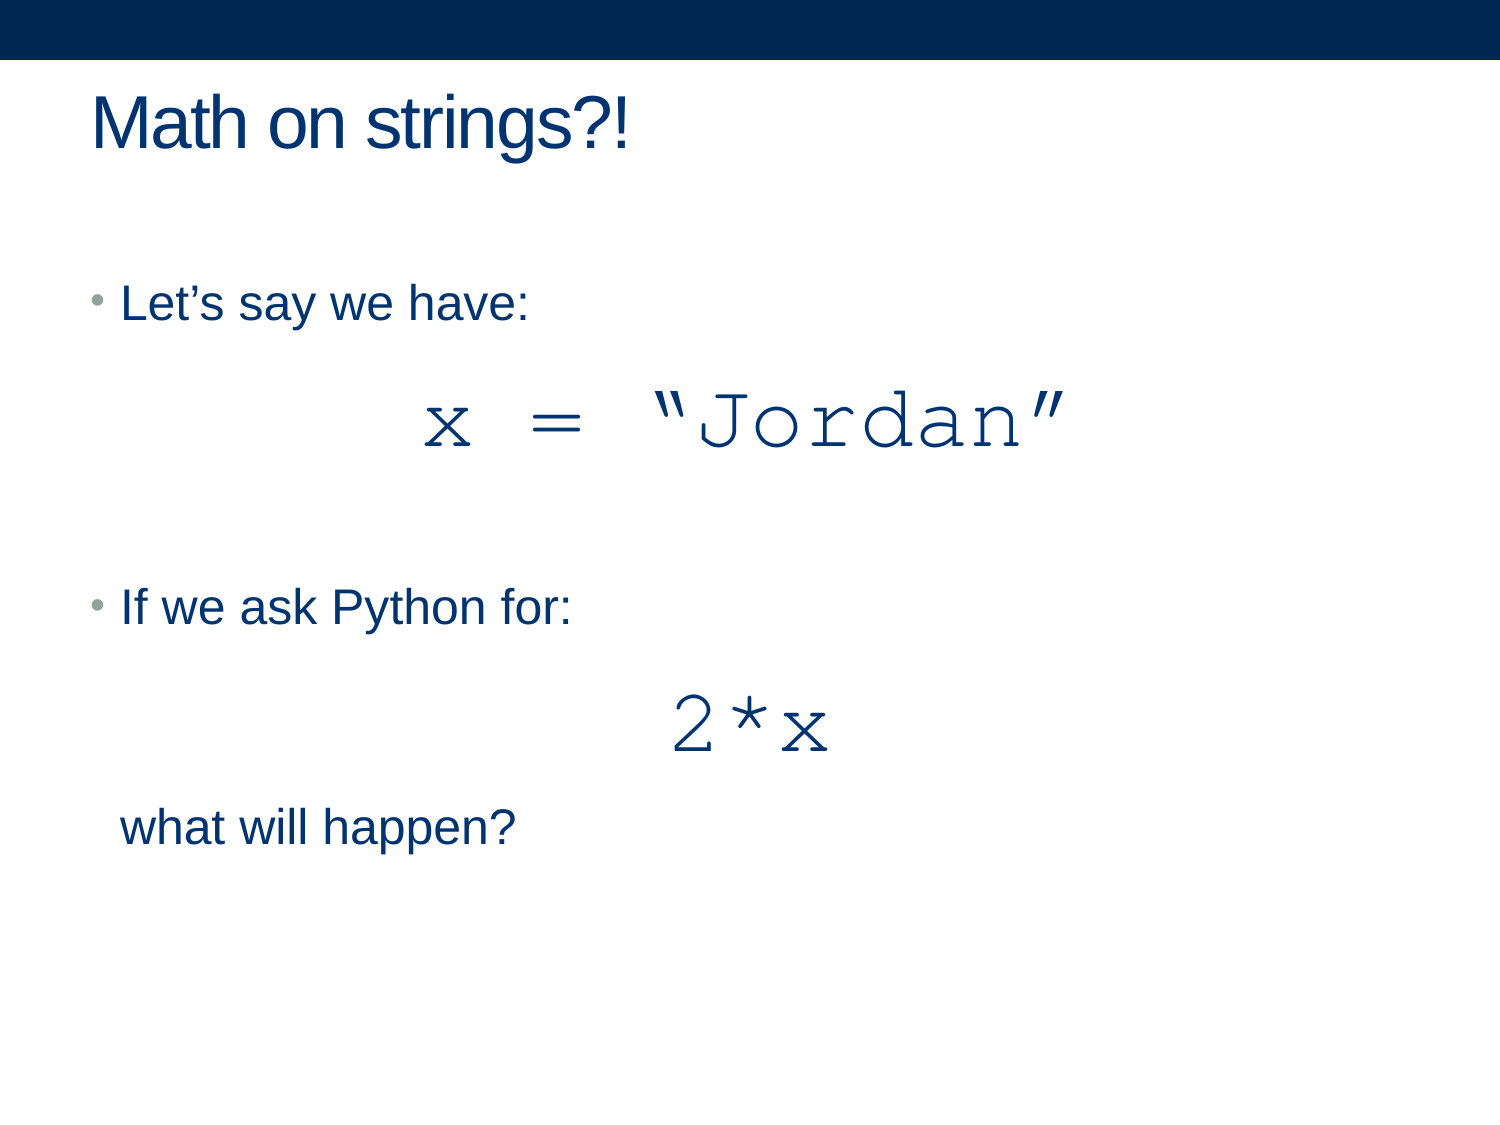

# Math on strings?!
Let’s say we have:
x = “Jordan”

If we ask Python for:
2*x
what will happen?